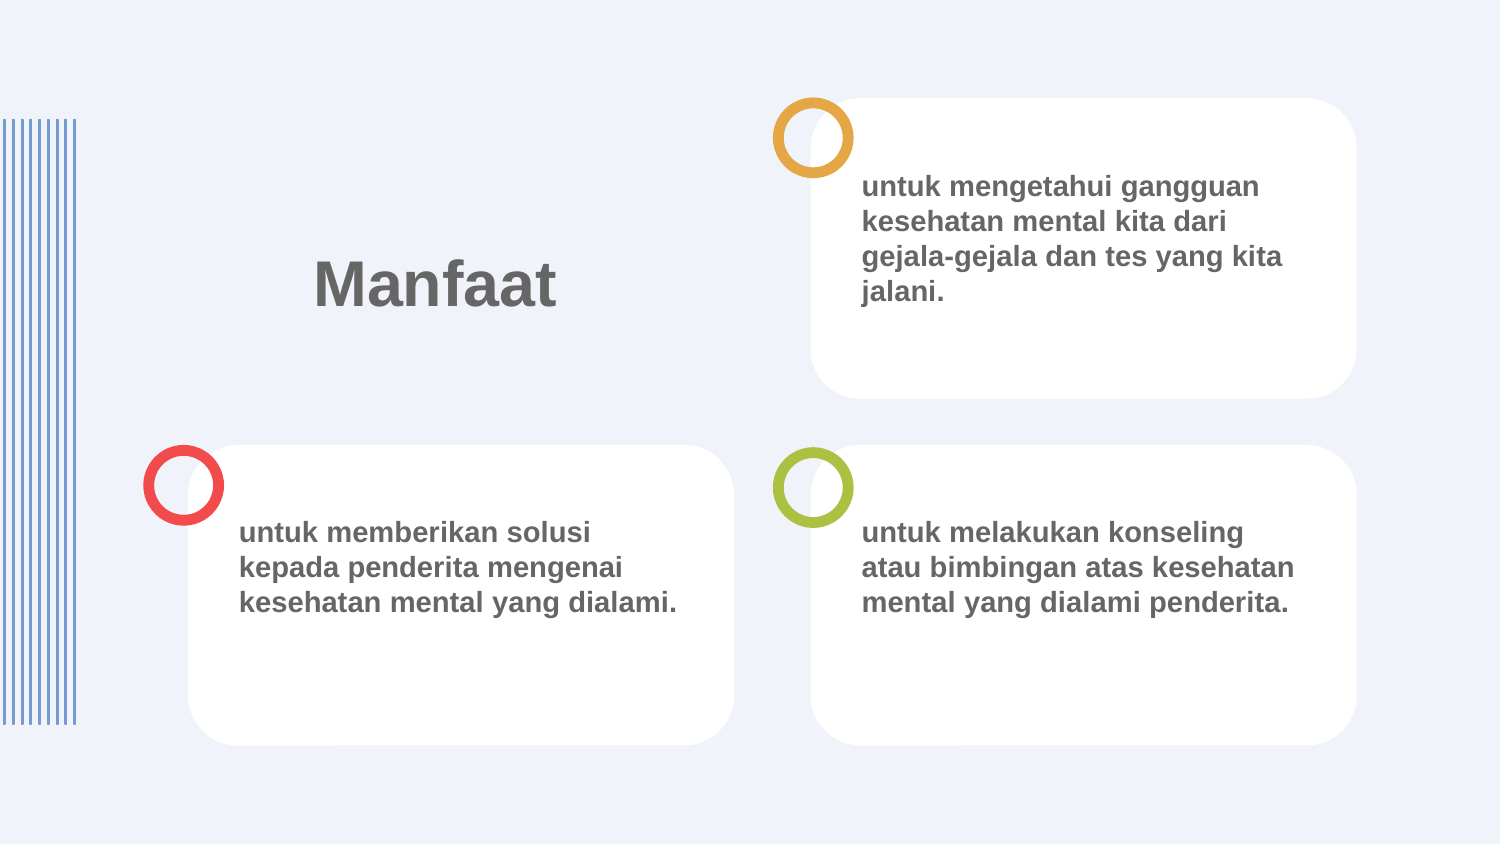

untuk mengetahui gangguan kesehatan mental kita dari gejala-gejala dan tes yang kita jalani.
# Manfaat

untuk memberikan solusi kepada penderita mengenai kesehatan mental yang dialami.

untuk melakukan konseling atau bimbingan atas kesehatan mental yang dialami penderita.